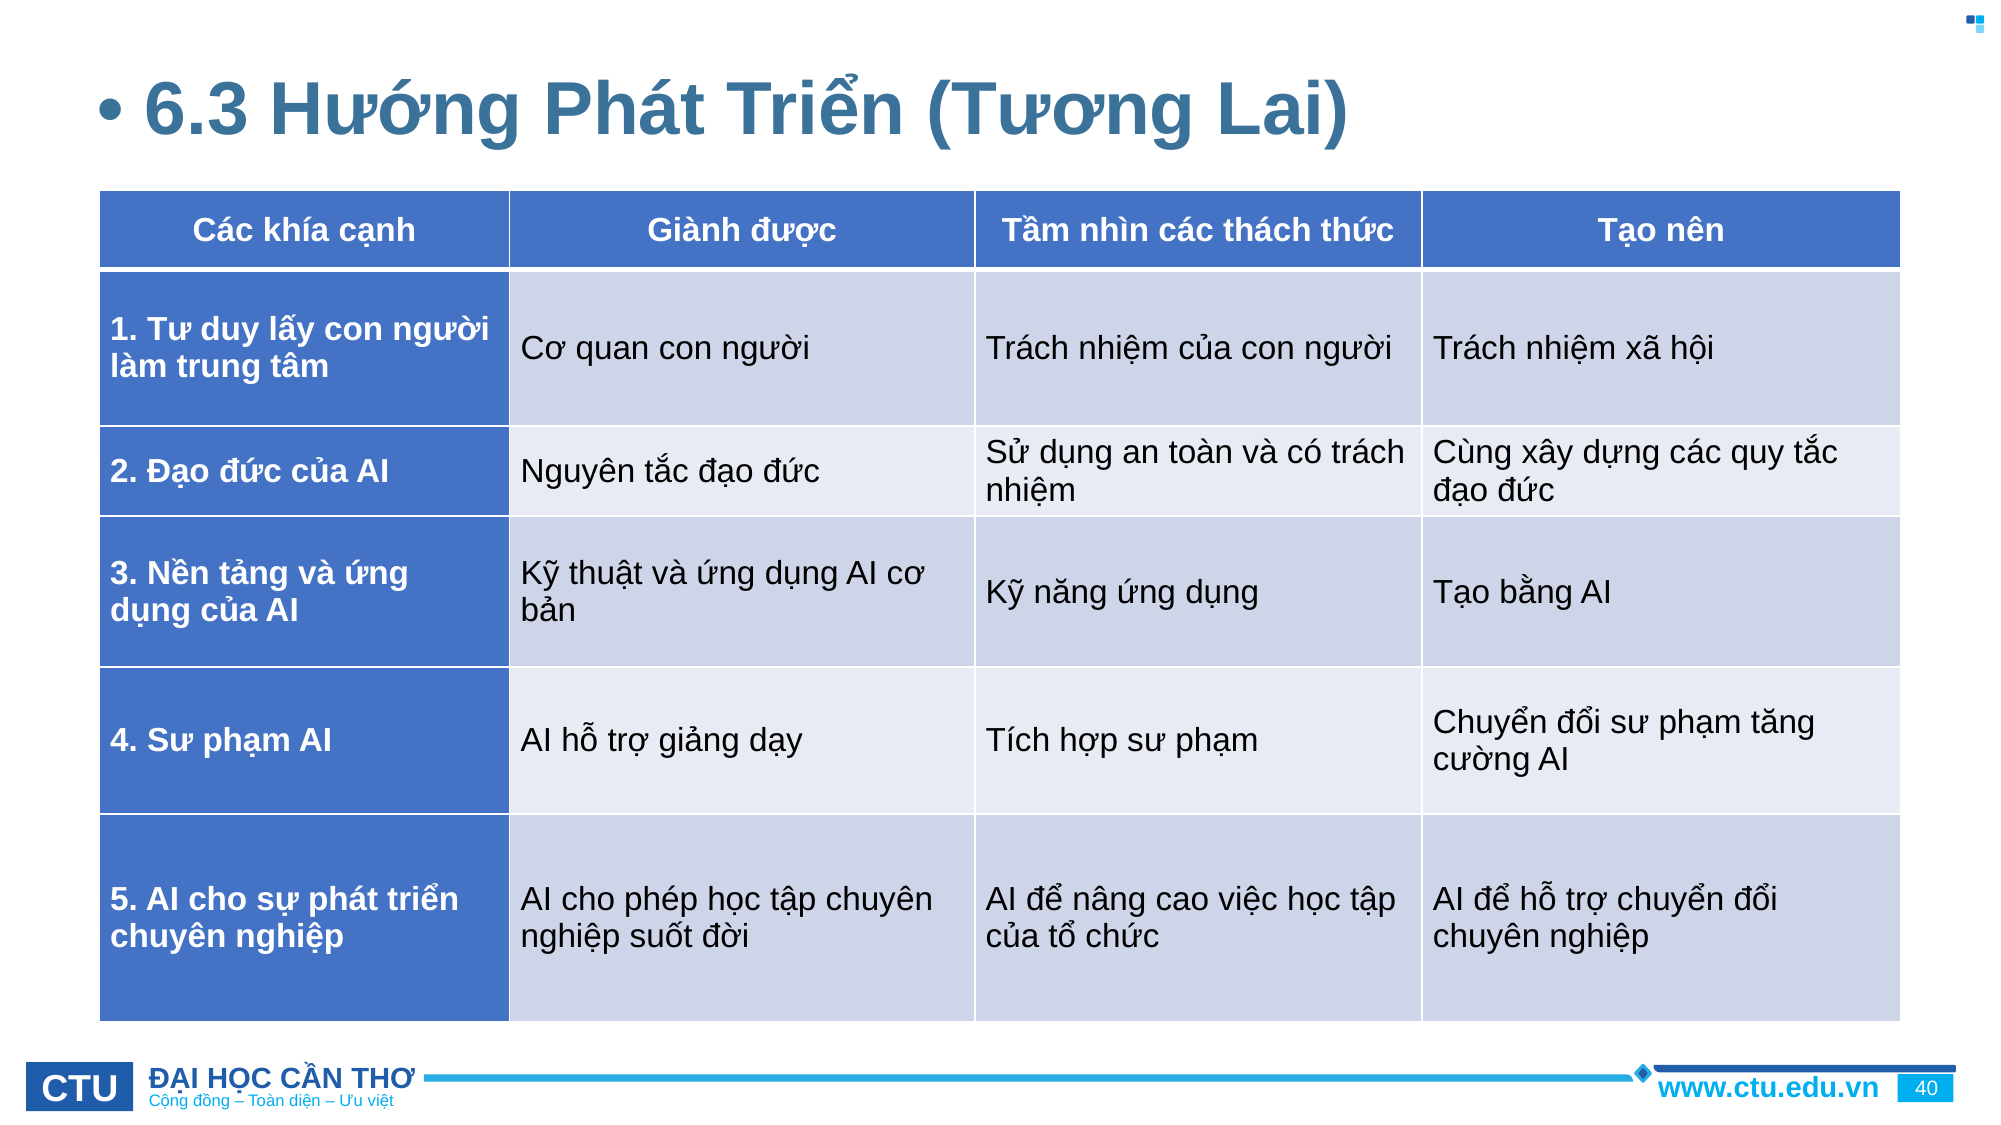

# • 6.3 Hướng Phát Triển (Tương Lai)
| Các khía cạnh | Giành được | Tầm nhìn các thách thức | Tạo nên |
| --- | --- | --- | --- |
| 1. Tư duy lấy con người làm trung tâm | Cơ quan con người | Trách nhiệm của con người | Trách nhiệm xã hội |
| 2. Đạo đức của AI | Nguyên tắc đạo đức | Sử dụng an toàn và có trách nhiệm | Cùng xây dựng các quy tắc đạo đức |
| 3. Nền tảng và ứng dụng của AI | Kỹ thuật và ứng dụng AI cơ bản | Kỹ năng ứng dụng | Tạo bằng AI |
| 4. Sư phạm AI | AI hỗ trợ giảng dạy | Tích hợp sư phạm | Chuyển đổi sư phạm tăng cường AI |
| 5. AI cho sự phát triển chuyên nghiệp | AI cho phép học tập chuyên nghiệp suốt đời | AI để nâng cao việc học tập của tổ chức | AI để hỗ trợ chuyển đổi chuyên nghiệp |